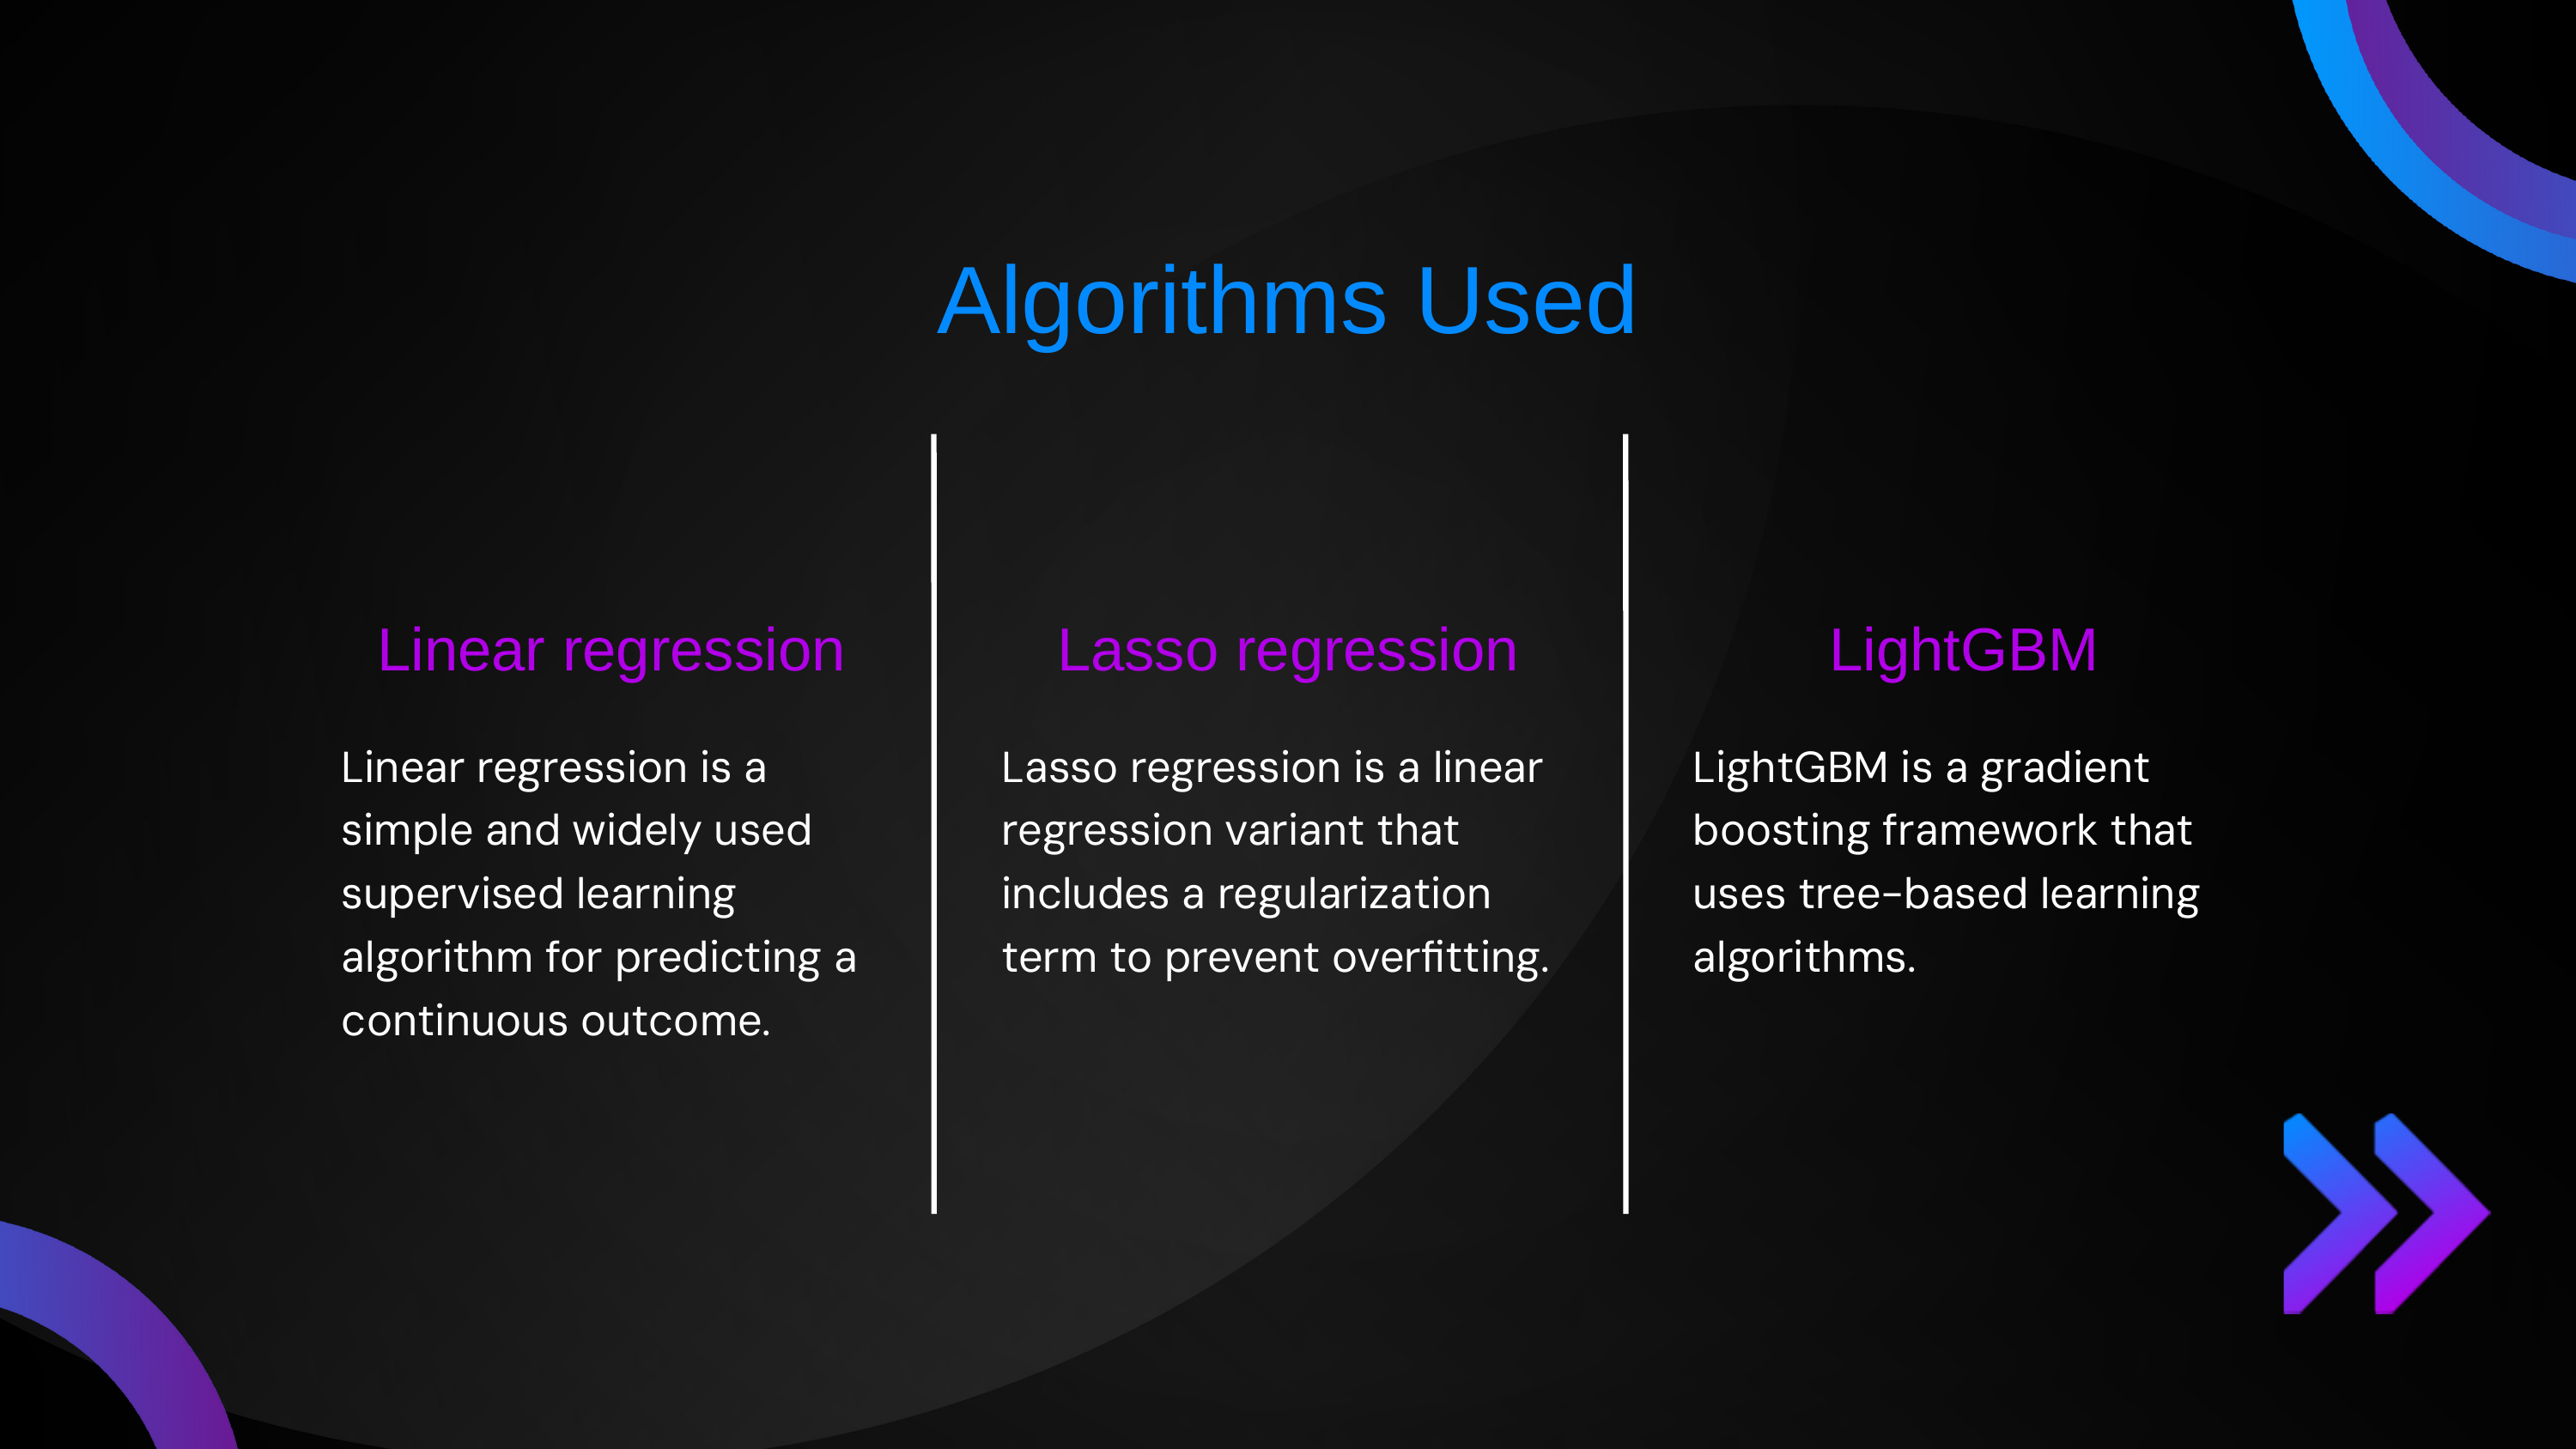

Algorithms Used

Linear regression
Lasso regression
LightGBM
Linear regression is a simple and widely used supervised learning algorithm for predicting a continuous outcome.
Lasso regression is a linear regression variant that includes a regularization term to prevent overfitting.
LightGBM is a gradient boosting framework that uses tree-based learning algorithms.